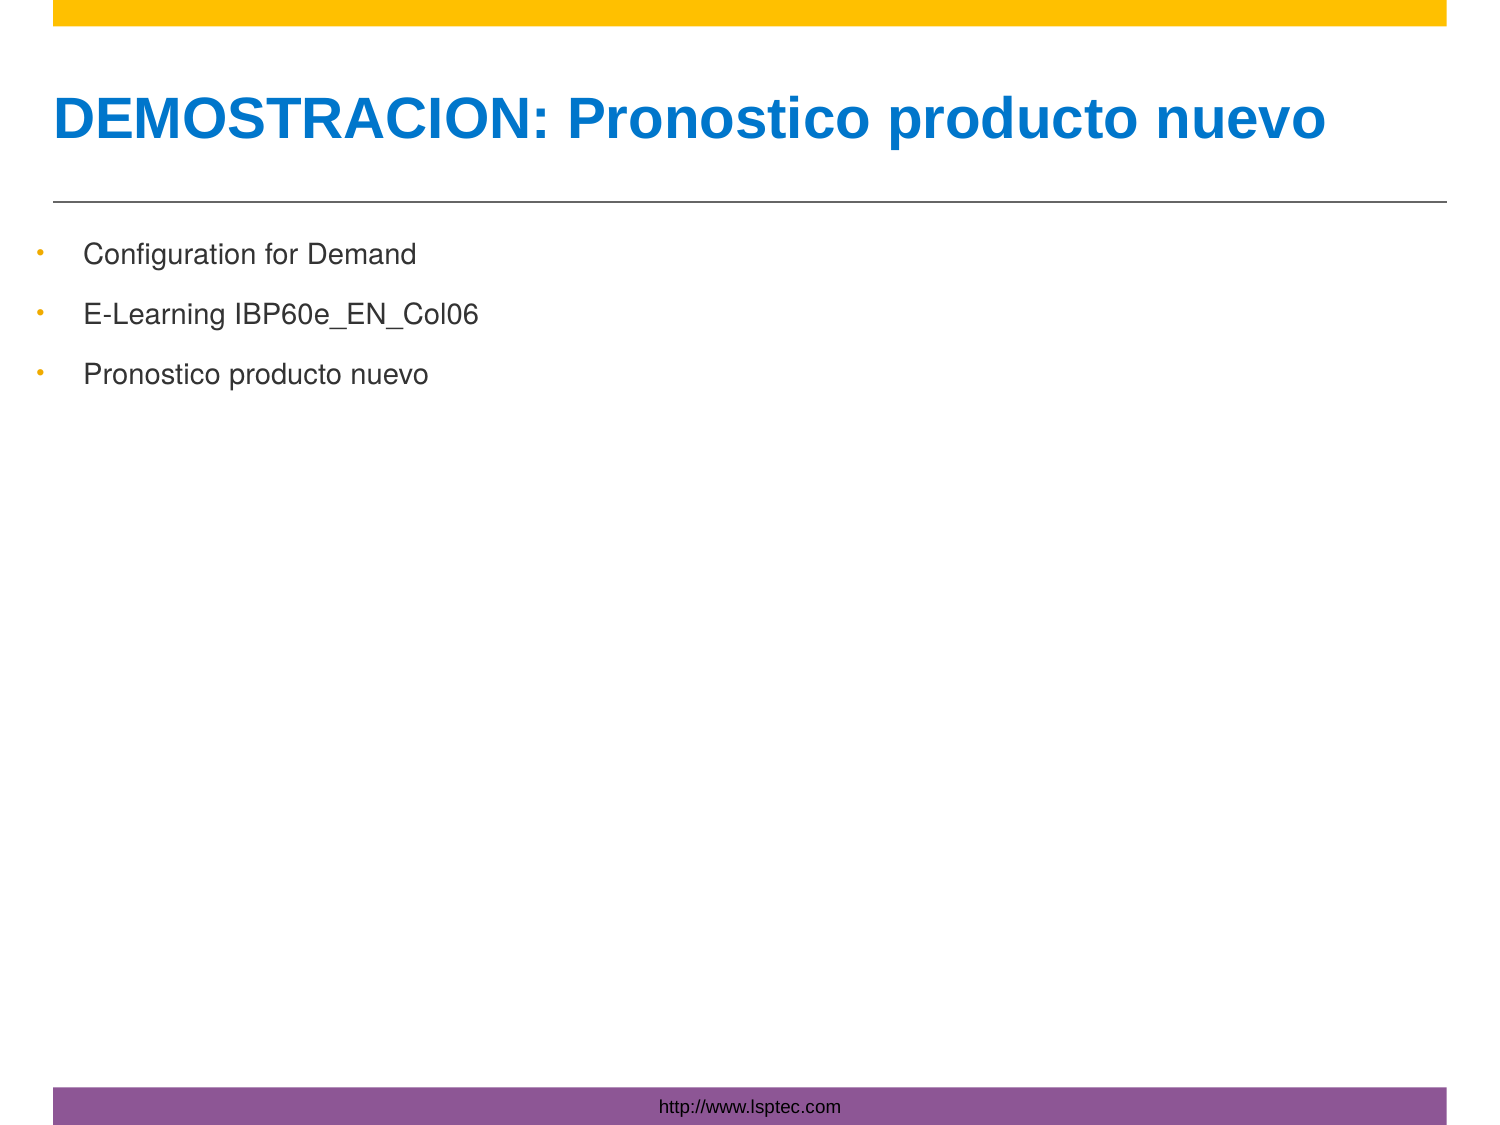

# DEMOSTRACION: Pronostico producto nuevo
Configuration for Demand
E-Learning IBP60e_EN_Col06
Pronostico producto nuevo